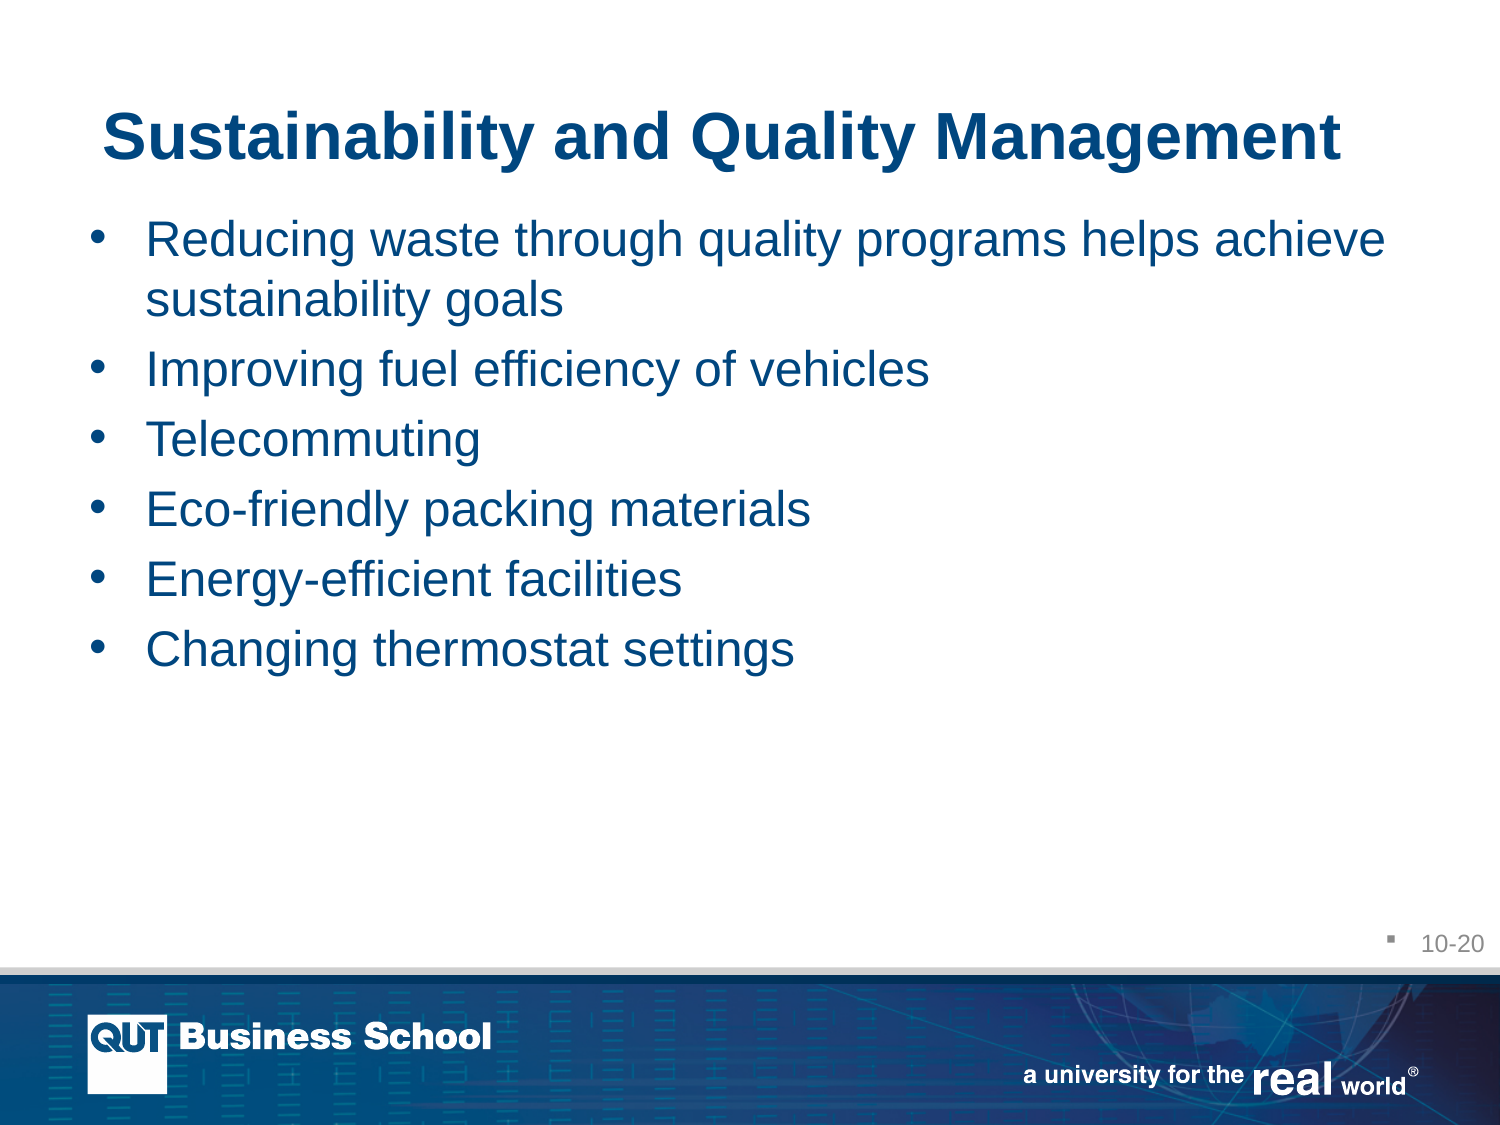

# Sustainability and Quality Management
Reducing waste through quality programs helps achieve sustainability goals
Improving fuel efficiency of vehicles
Telecommuting
Eco-friendly packing materials
Energy-efficient facilities
Changing thermostat settings

10-20